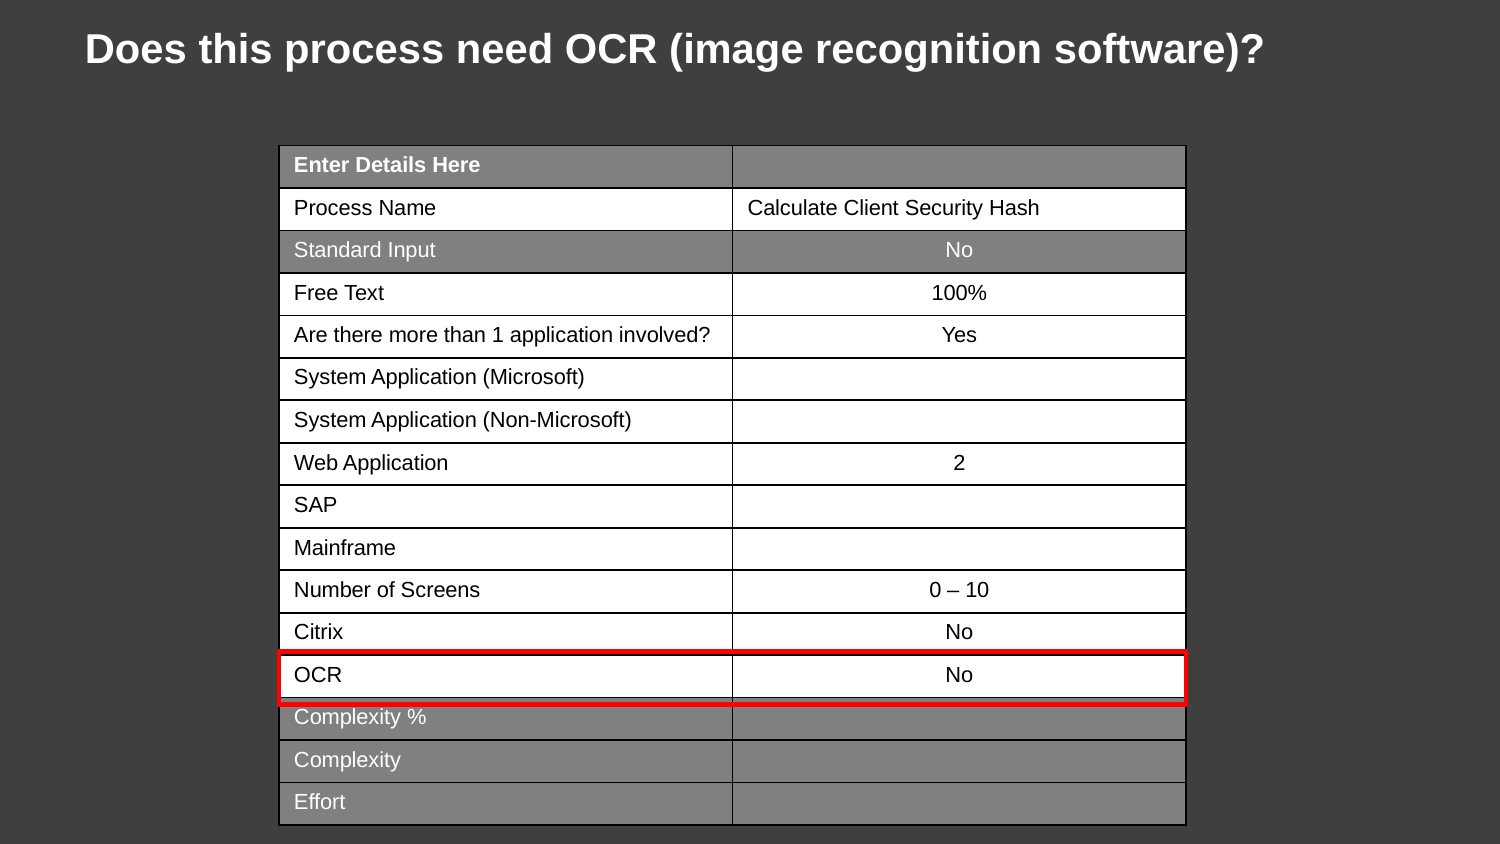

Does this process need OCR (image recognition software)?
| Enter Details Here |  |
| --- | --- |
| Process Name | Calculate Client Security Hash |
| Standard Input | No |
| Free Text | 100% |
| Are there more than 1 application involved? | Yes |
| System Application (Microsoft) |  |
| System Application (Non-Microsoft) |  |
| Web Application | 2 |
| SAP |  |
| Mainframe |  |
| Number of Screens | 0 – 10 |
| Citrix | No |
| OCR | No |
| Complexity % |  |
| Complexity |  |
| Effort |  |